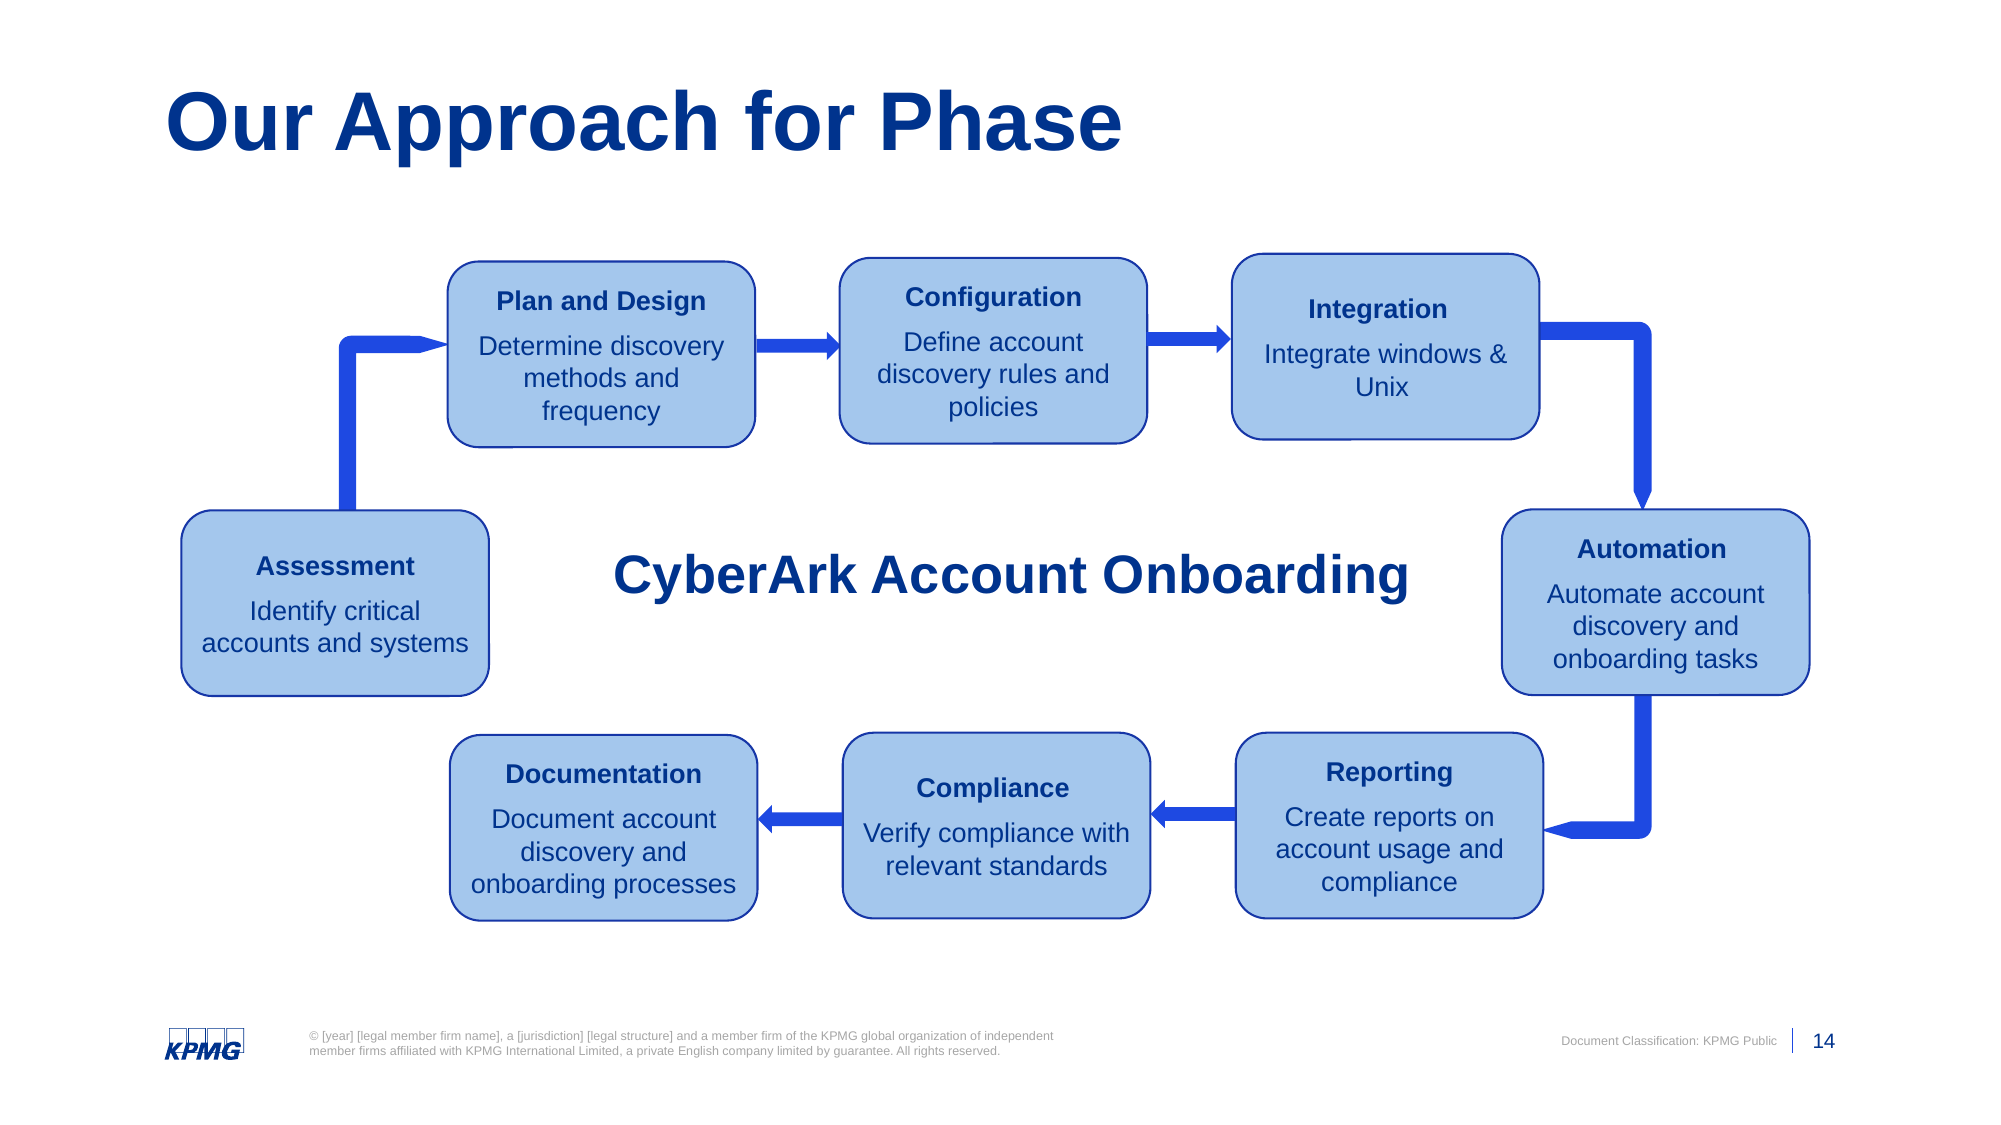

Our Approach for Phase

Integration
Integrate windows & Unix

Configuration
Define account discovery rules and policies

Plan and Design
Determine discovery methods and frequency

Automation
Automate account discovery and onboarding tasks

Assessment
Identify critical accounts and systems

CyberArk Account Onboarding

Compliance
Verify compliance with relevant standards

Reporting
Create reports on account usage and compliance
Documentation
Document account discovery and onboarding processes